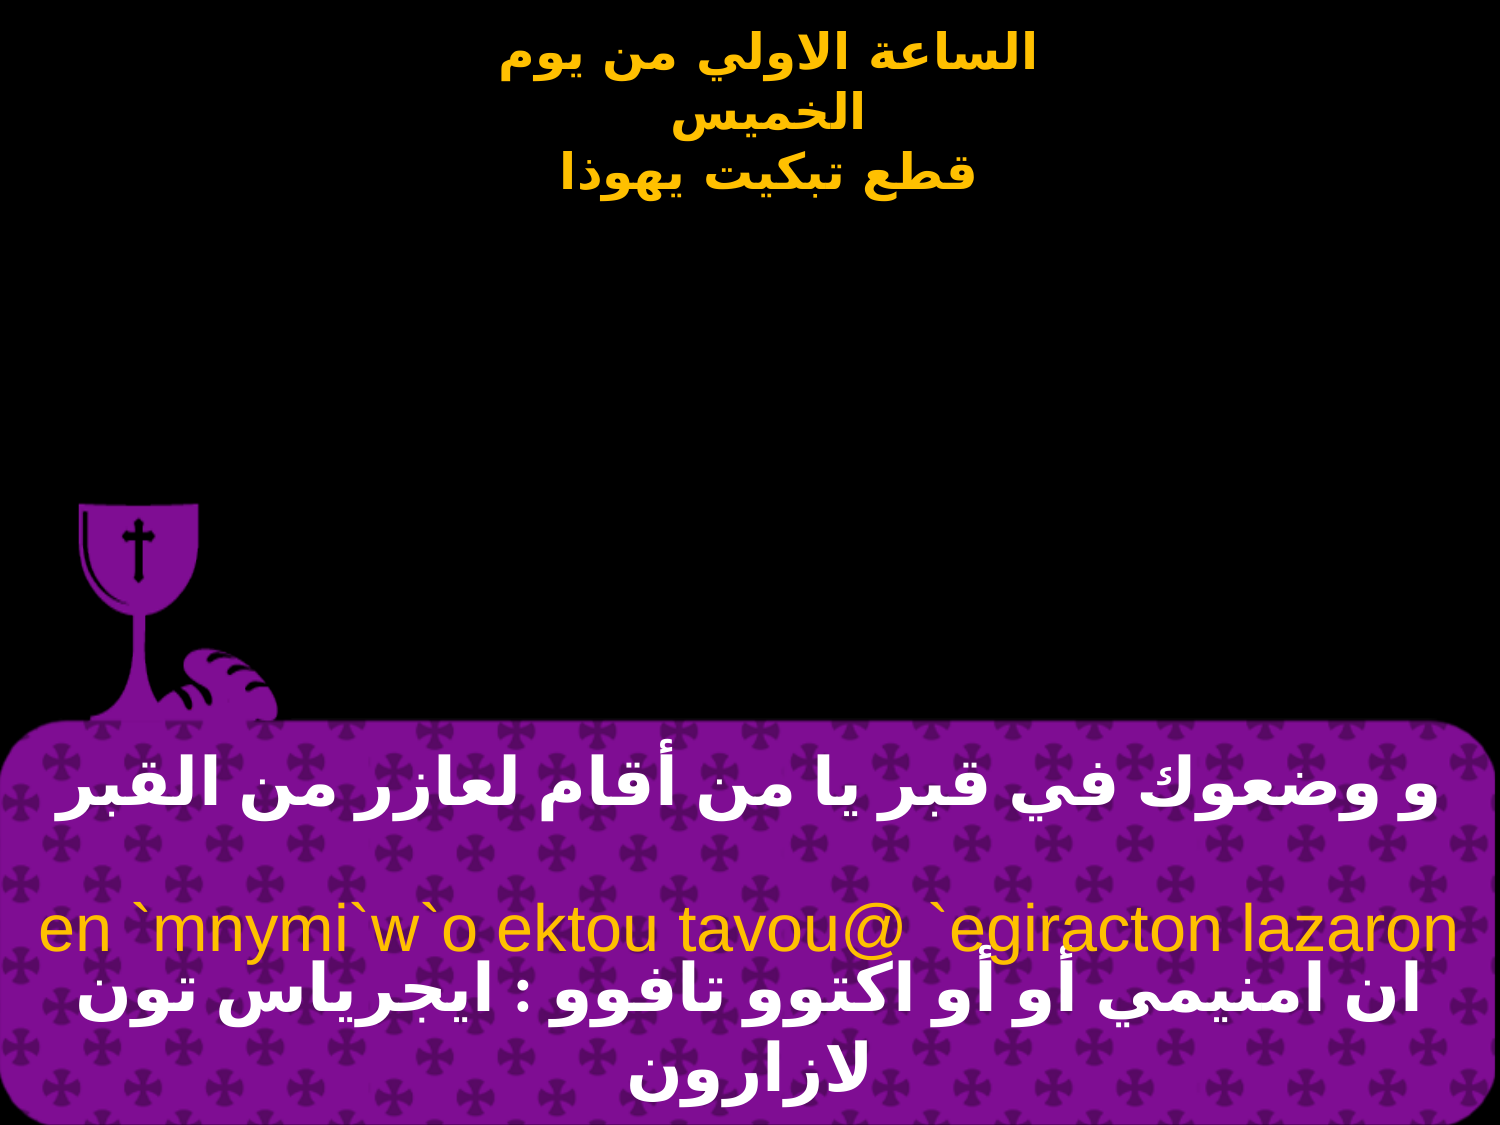

# و وضعوك في قبر يا من أقام لعازر من القبر
en `mnymi`w`o ektou tavou@ `egiracton lazaron
ان امنيمي أو أو اكتوو تافوو : ايجرياس تون لازارون